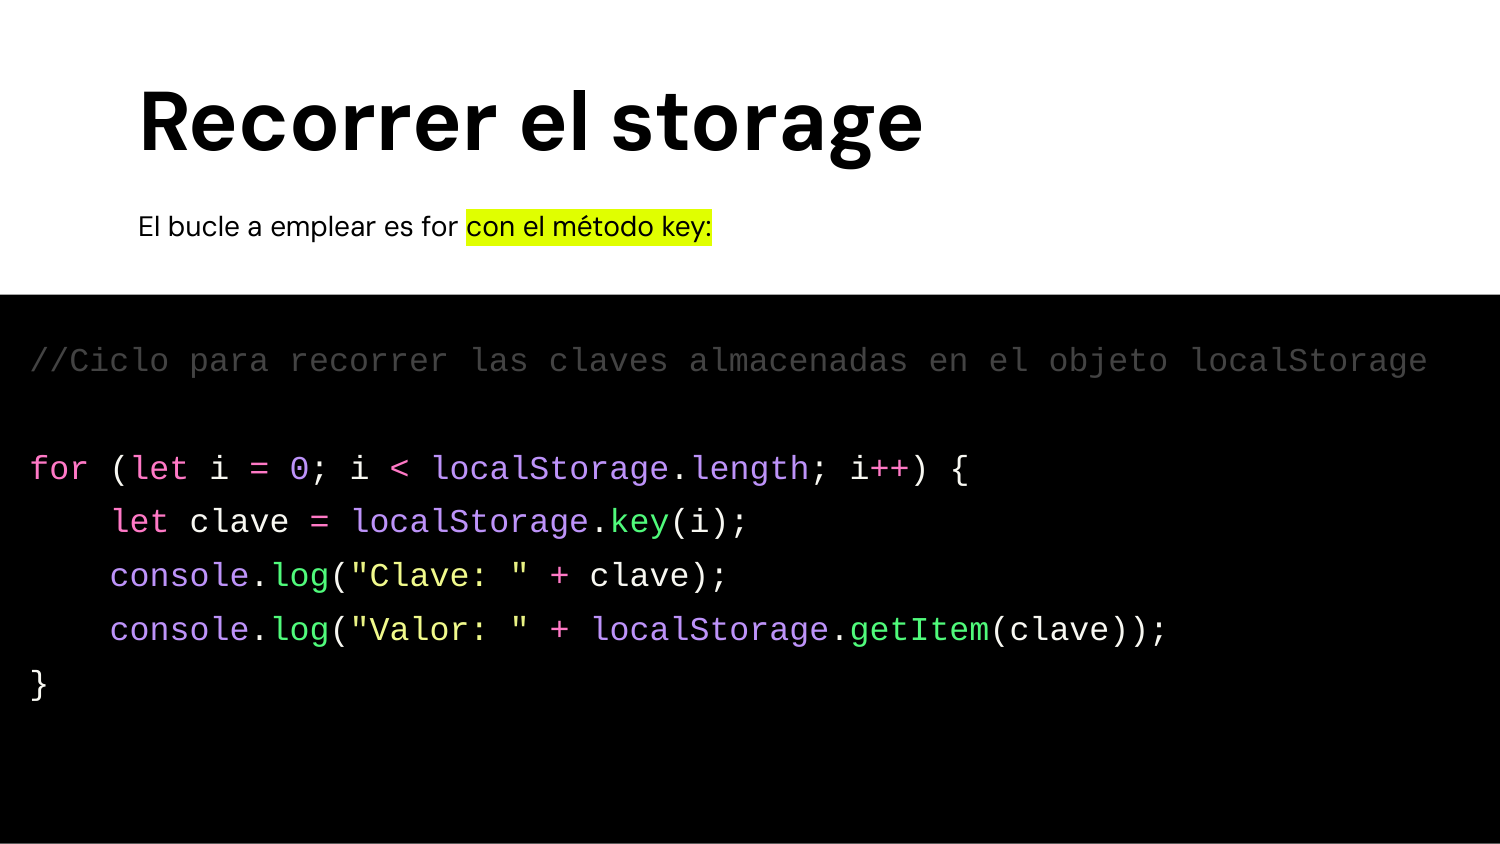

Recorrer el storage

El bucle a emplear es for con el método key:
//Ciclo para recorrer las claves almacenadas en el objeto localStorage

for (let i = 0; i < localStorage.length; i++) {
    let clave = localStorage.key(i);
    console.log("Clave: " + clave);
    console.log("Valor: " + localStorage.getItem(clave));
}